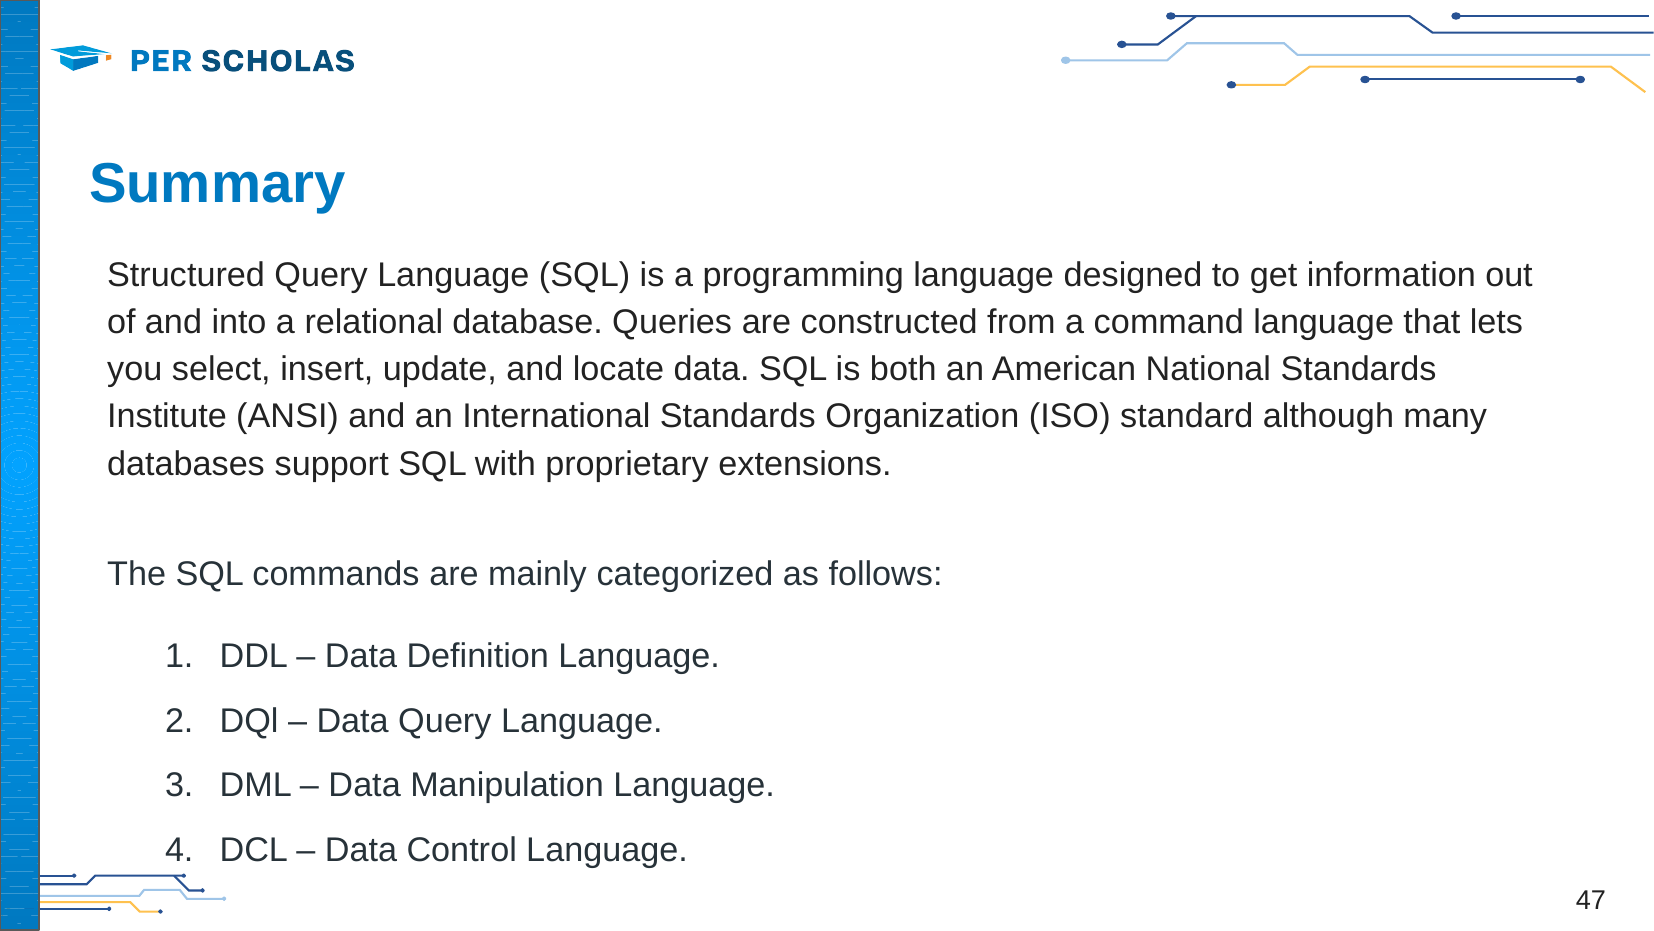

# Summary
Structured Query Language (SQL) is a programming language designed to get information out of and into a relational database. Queries are constructed from a command language that lets you select, insert, update, and locate data. SQL is both an American National Standards Institute (ANSI) and an International Standards Organization (ISO) standard although many databases support SQL with proprietary extensions.

The SQL commands are mainly categorized as follows:
DDL – Data Definition Language.
DQl – Data Query Language.
DML – Data Manipulation Language.
DCL – Data Control Language.

47